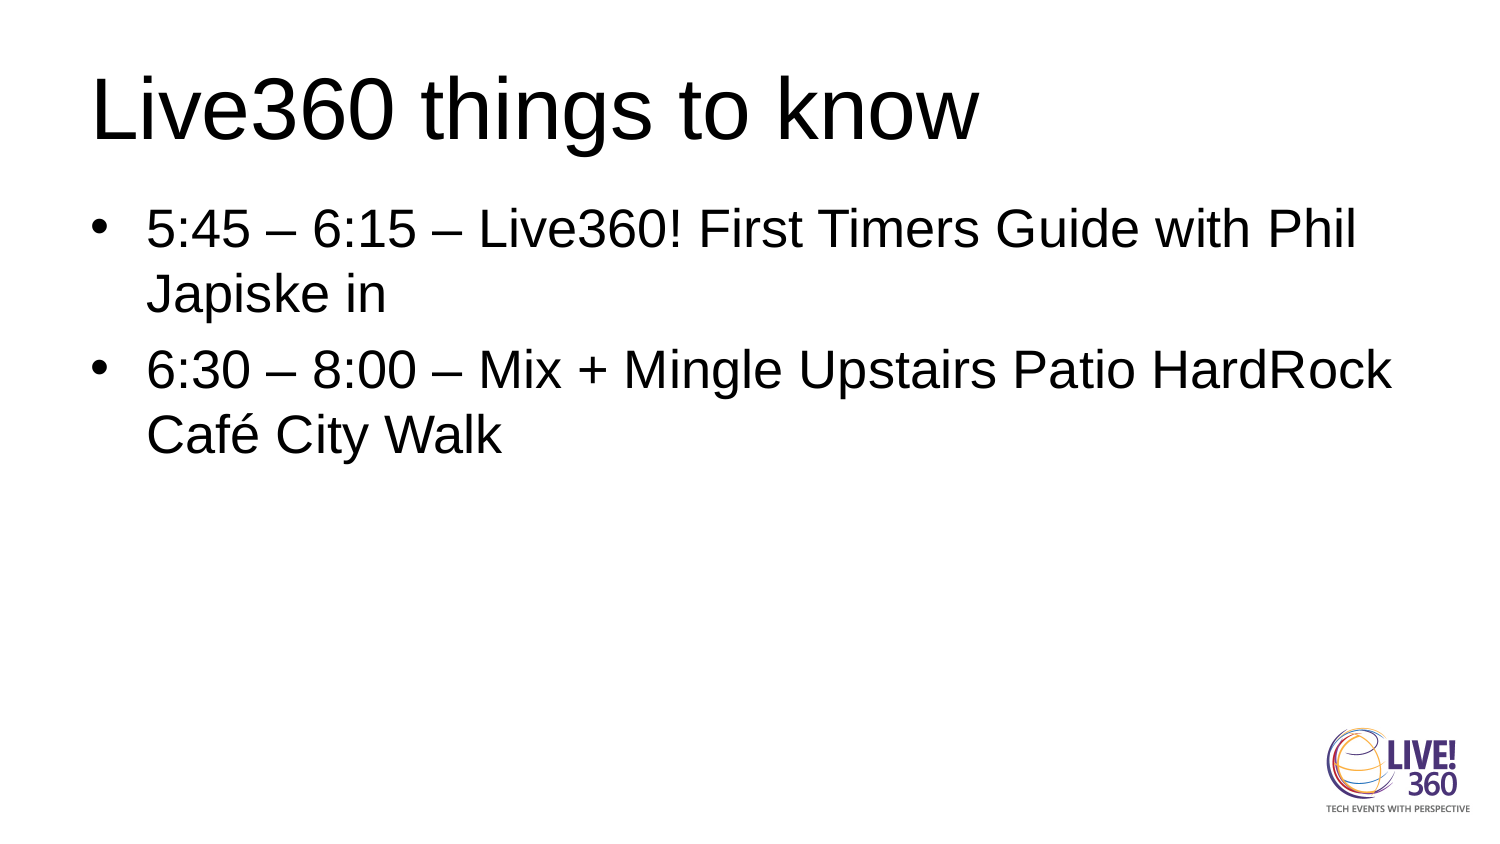

# Live360 things to know
5:45 – 6:15 – Live360! First Timers Guide with Phil Japiske in
6:30 – 8:00 – Mix + Mingle Upstairs Patio HardRock Café City Walk